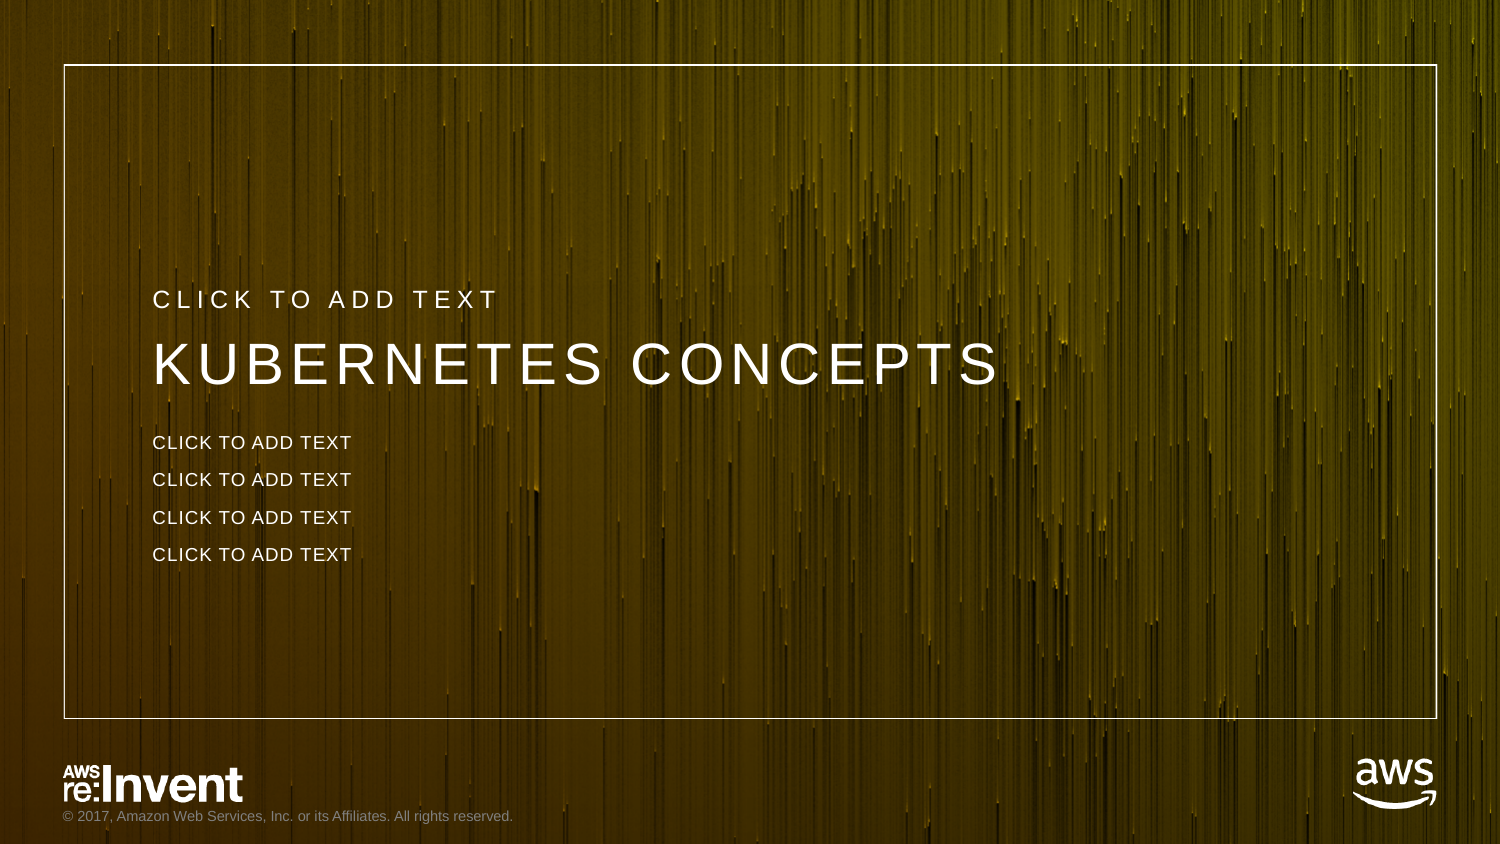

CLICK TO ADD TEXT
KUBERNETES CONCEPTS
CLICK TO ADD TEXT
CLICK TO ADD TEXT
CLICK TO ADD TEXT
CLICK TO ADD TEXT